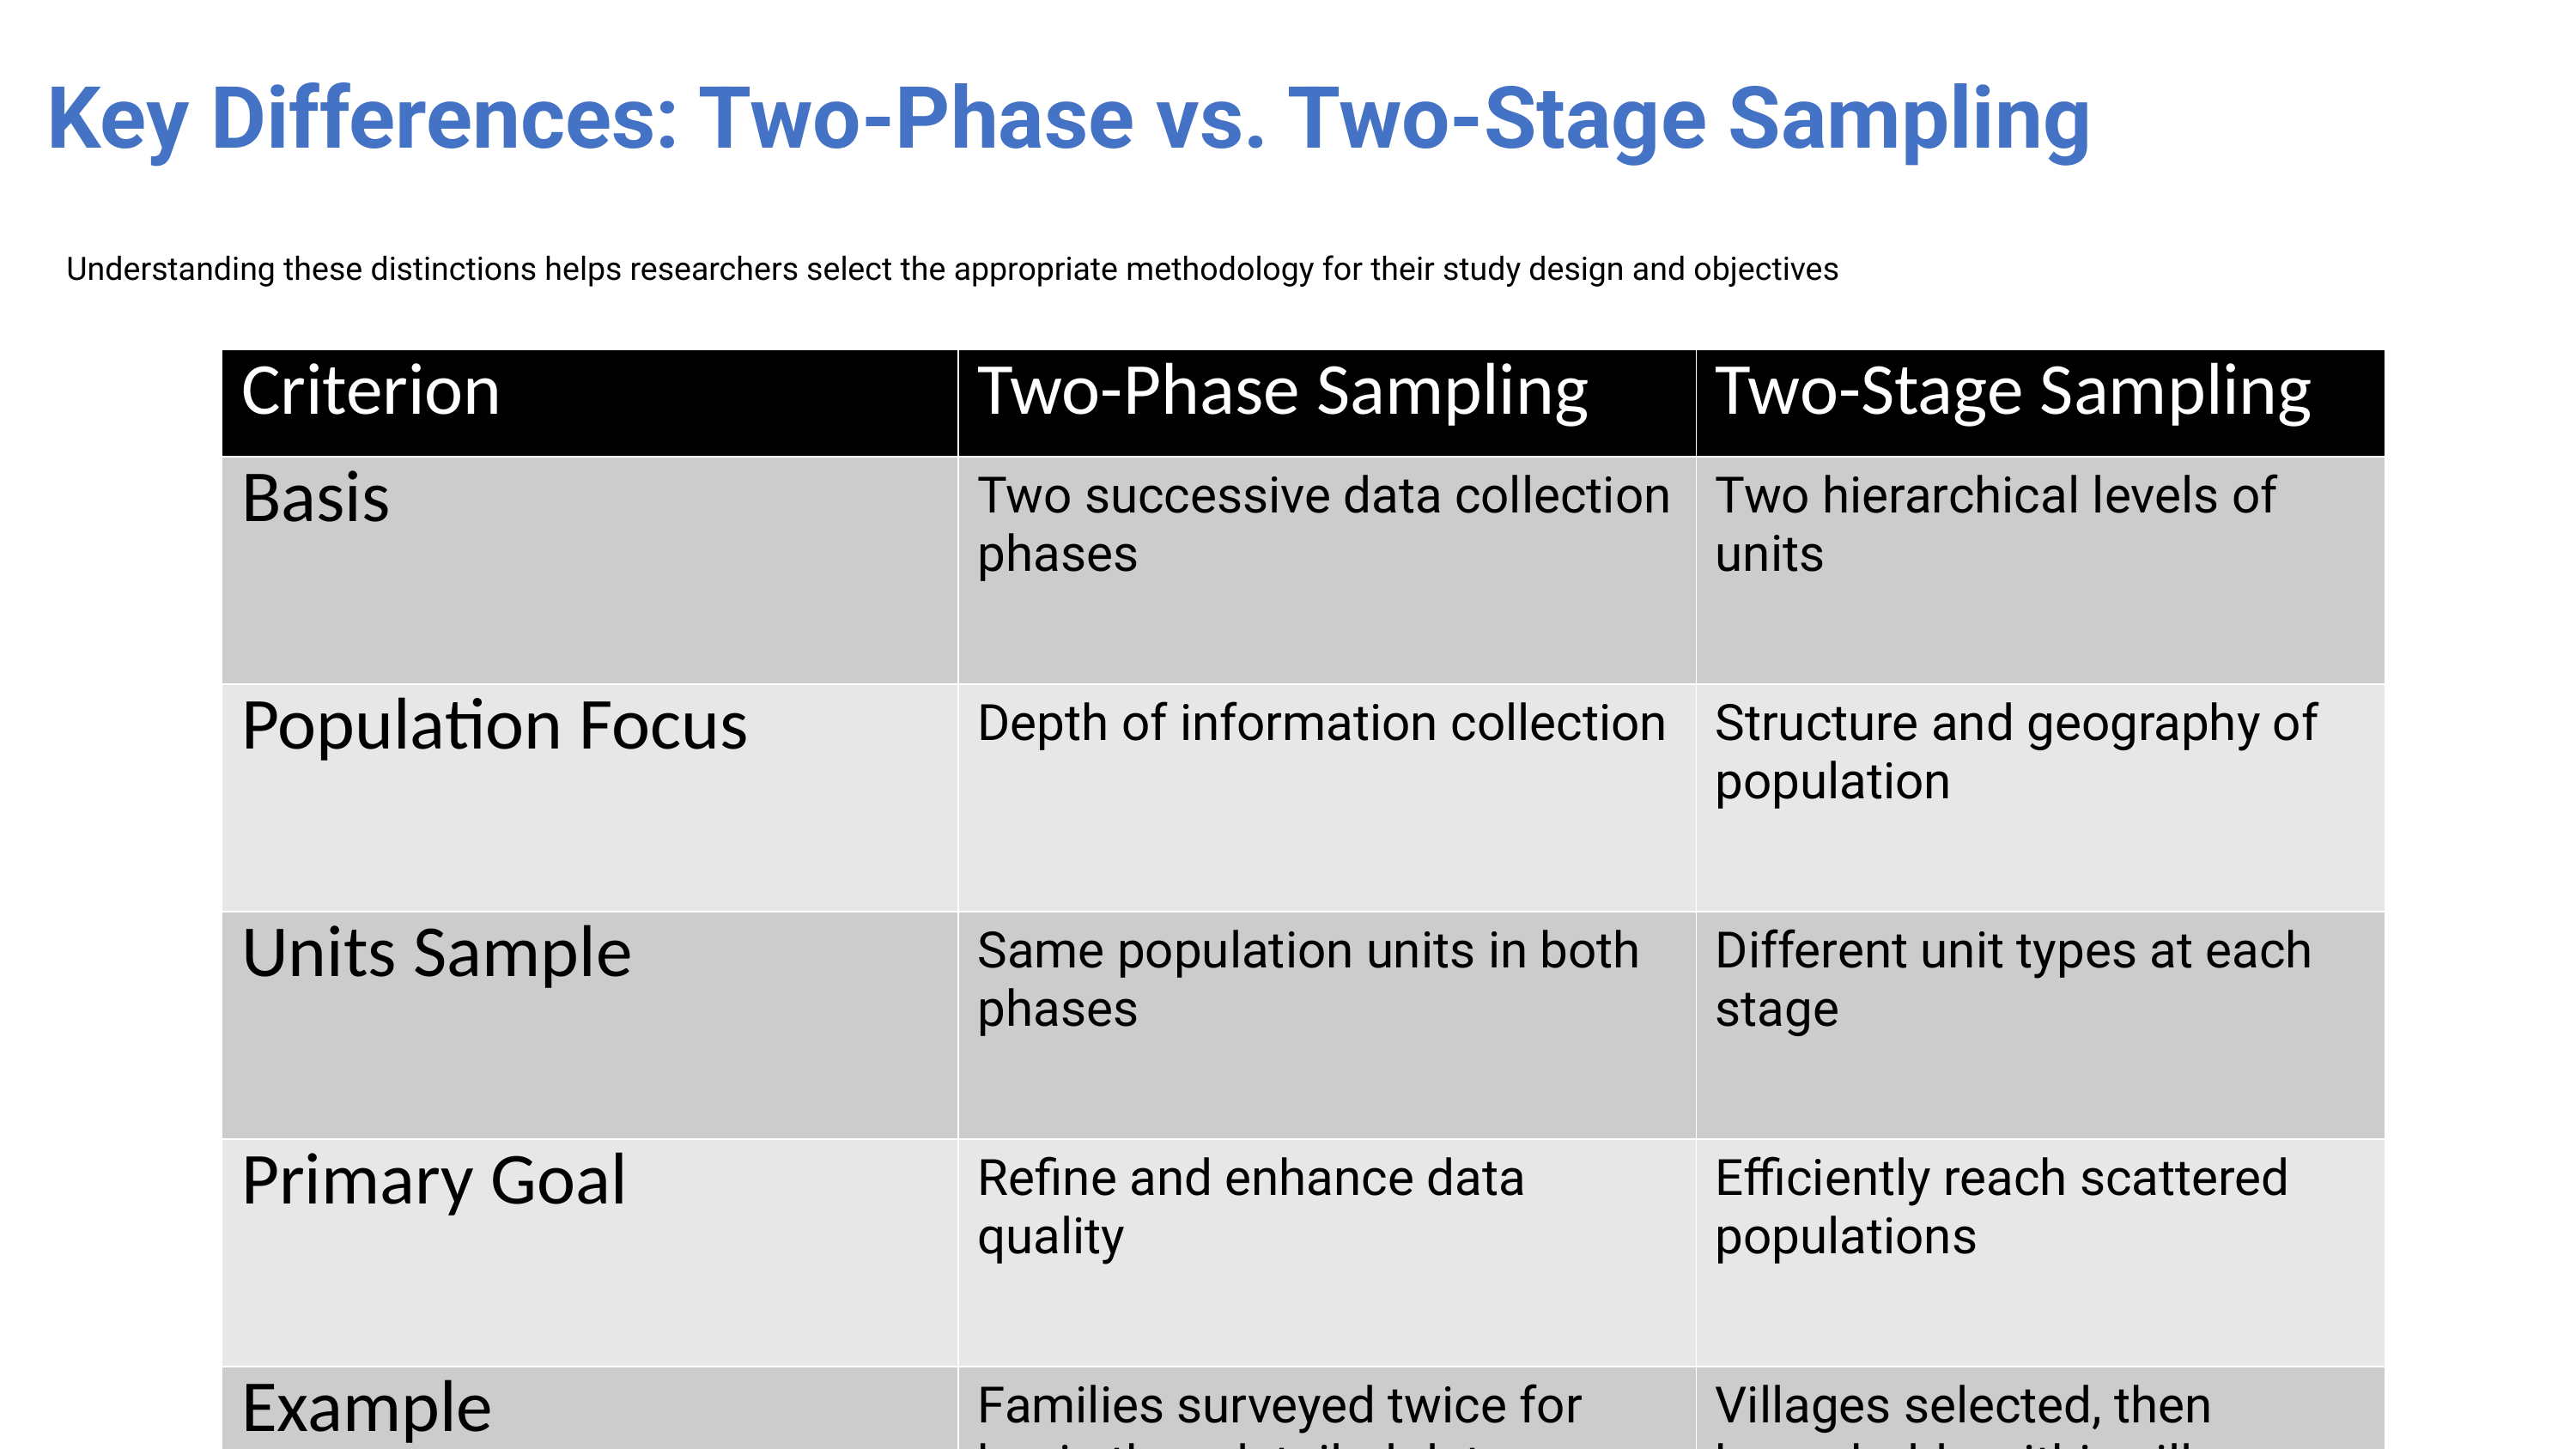

Key Differences: Two-Phase vs. Two-Stage Sampling
Understanding these distinctions helps researchers select the appropriate methodology for their study design and objectives
| Criterion | Two-Phase Sampling | Two-Stage Sampling |
| --- | --- | --- |
| Basis | Two successive data collection phases | Two hierarchical levels of units |
| Population Focus | Depth of information collection | Structure and geography of population |
| Units Sample | Same population units in both phases | Different unit types at each stage |
| Primary Goal | Refine and enhance data quality | Efficiently reach scattered populations |
| Example | Families surveyed twice for basic then detailed data | Villages selected, then households within villages |